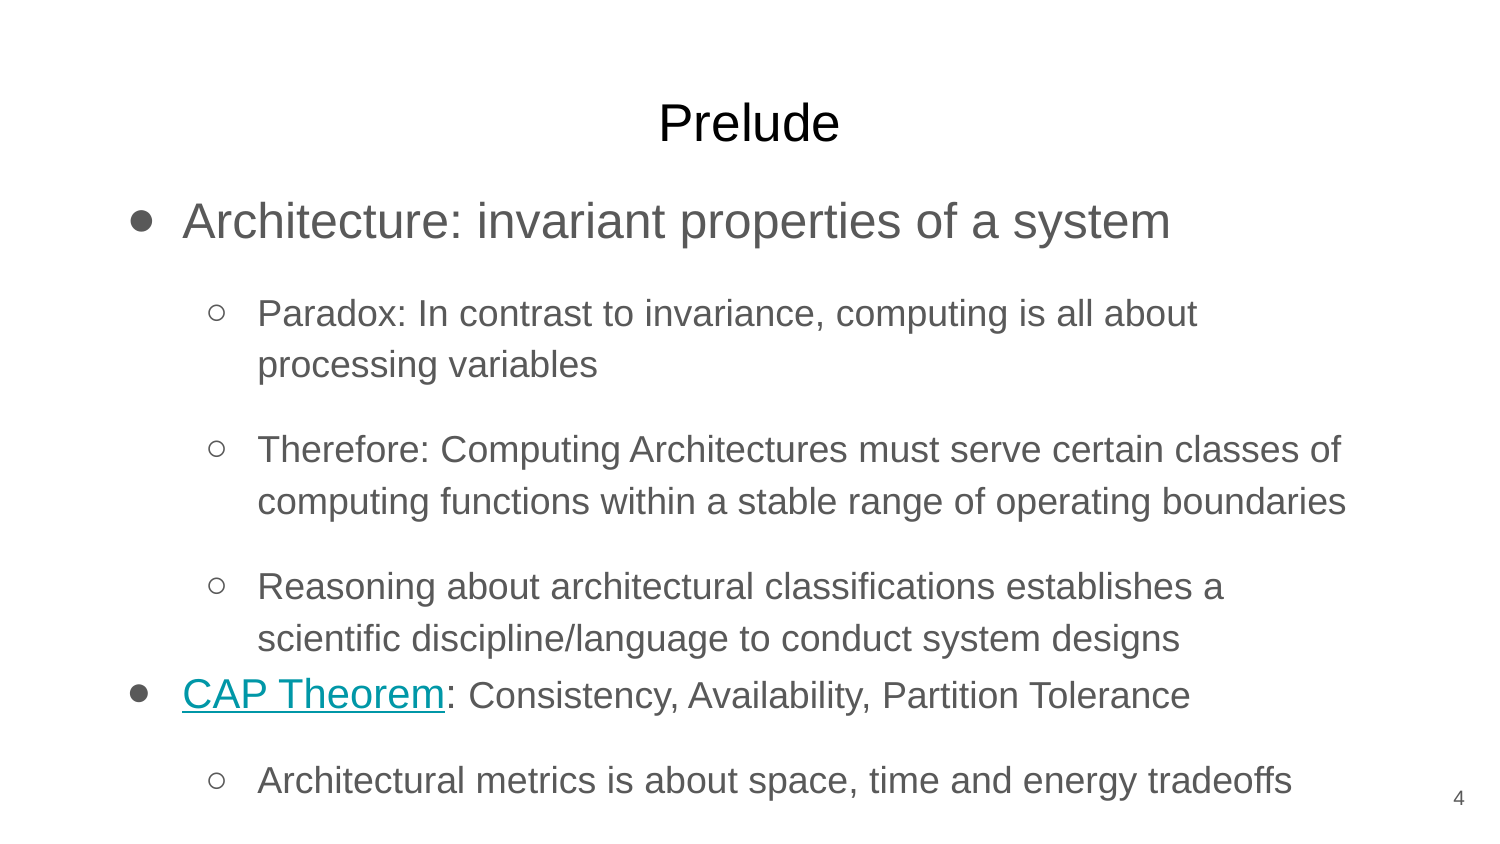

# Prelude
Architecture: invariant properties of a system
Paradox: In contrast to invariance, computing is all about processing variables
Therefore: Computing Architectures must serve certain classes of computing functions within a stable range of operating boundaries
Reasoning about architectural classifications establishes a scientific discipline/language to conduct system designs
CAP Theorem: Consistency, Availability, Partition Tolerance
Architectural metrics is about space, time and energy tradeoffs
4